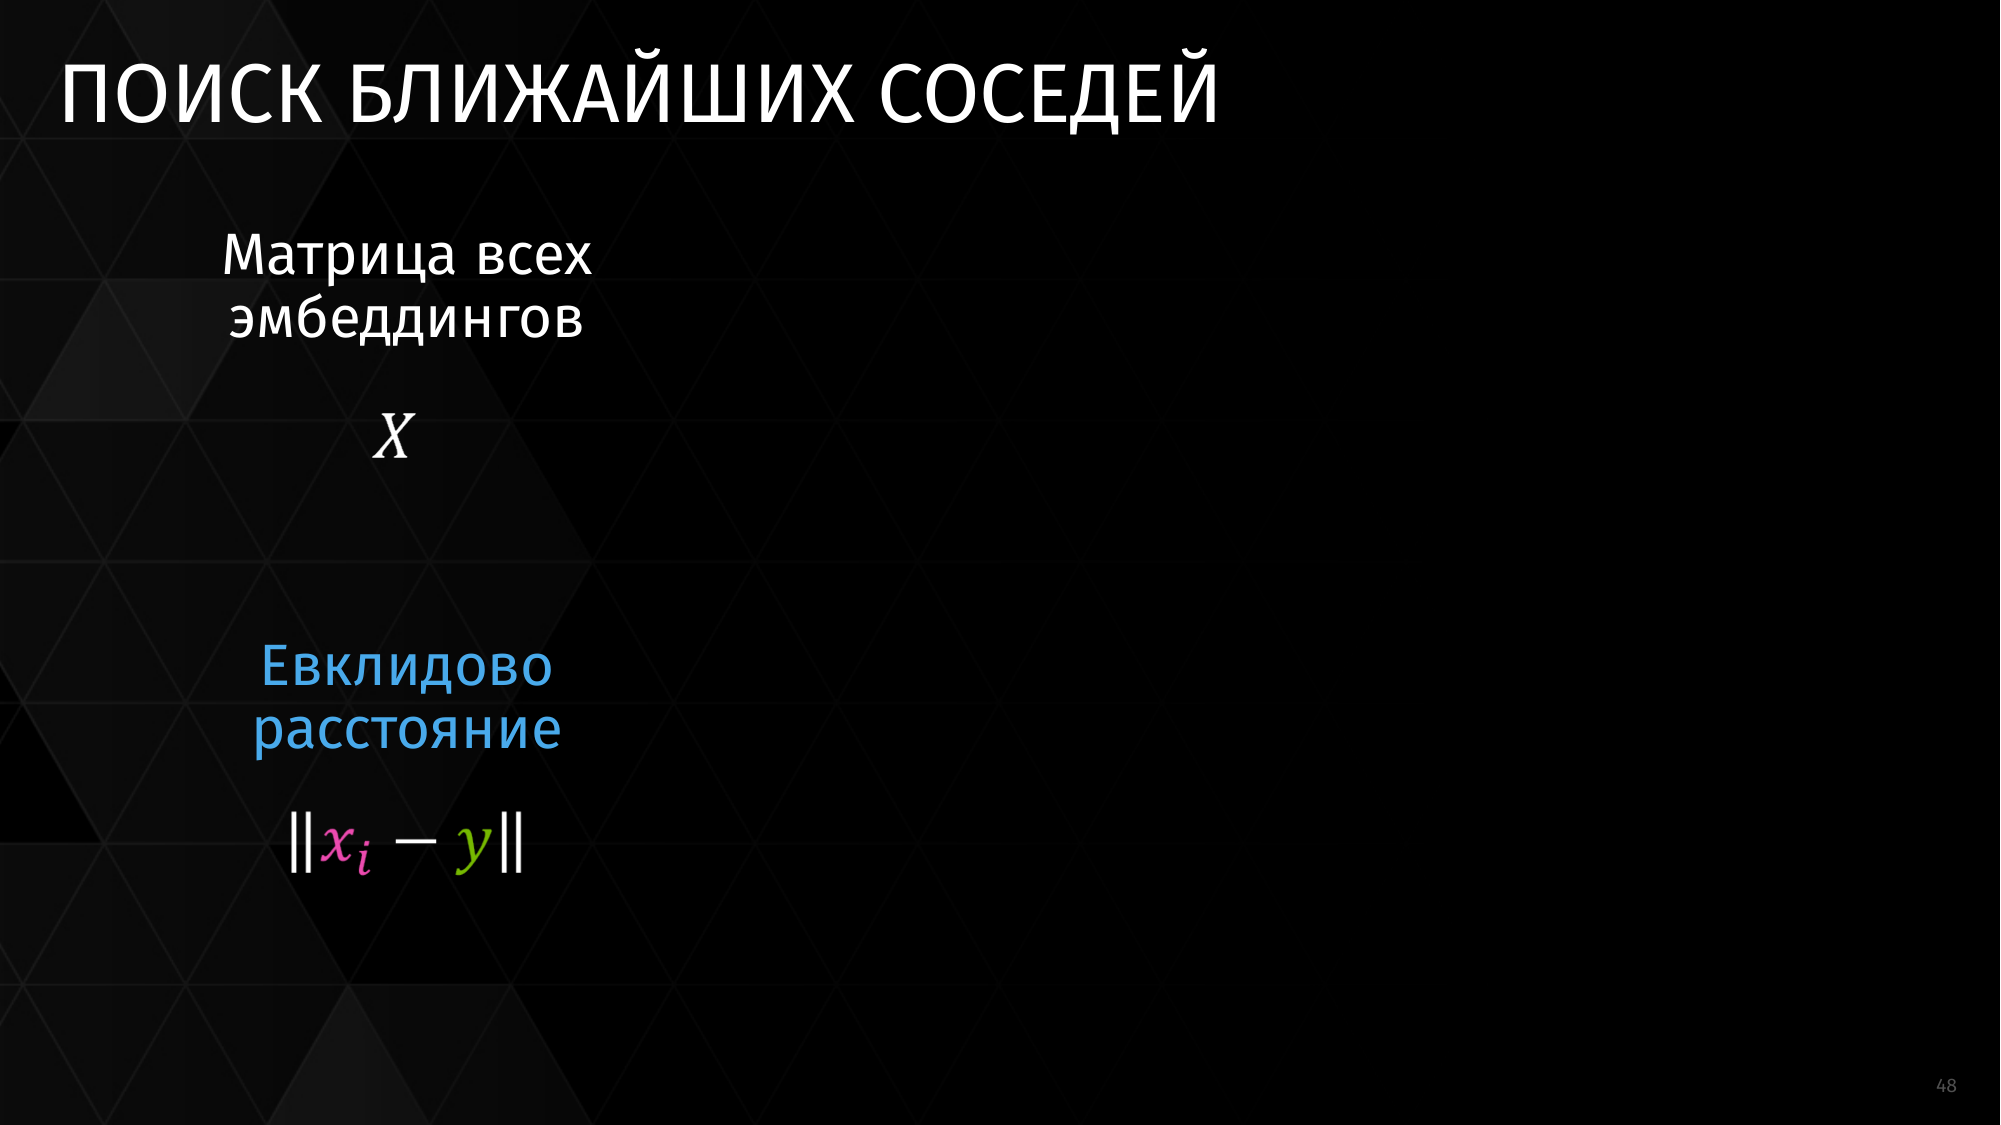

# ПОИСК БЛИЖАЙШИХ СОСЕДЕЙ
Матрица всех эмбеддингов

Евклидово расстояние